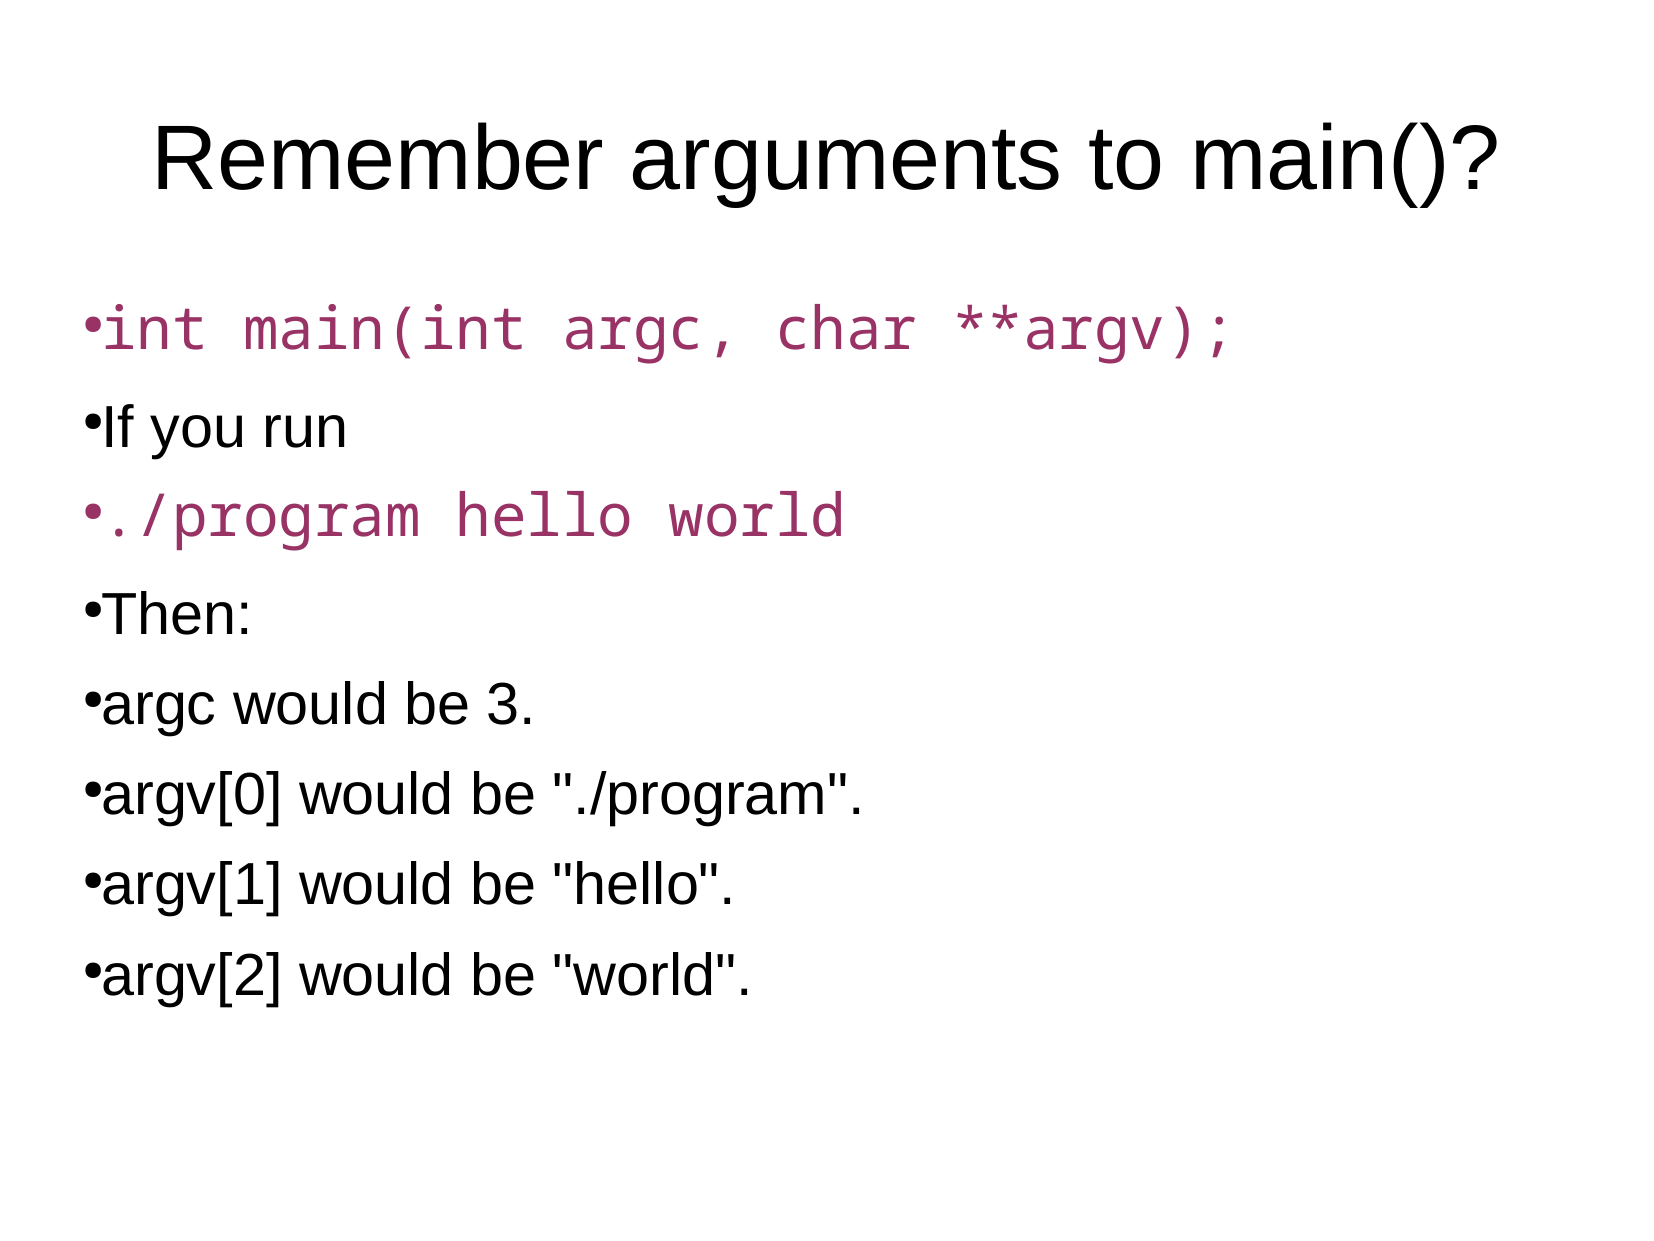

Remember arguments to main()?
int main(int argc, char **argv);
If you run
./program hello world
Then:
argc would be 3.
argv[0] would be "./program".
argv[1] would be "hello".
argv[2] would be "world".